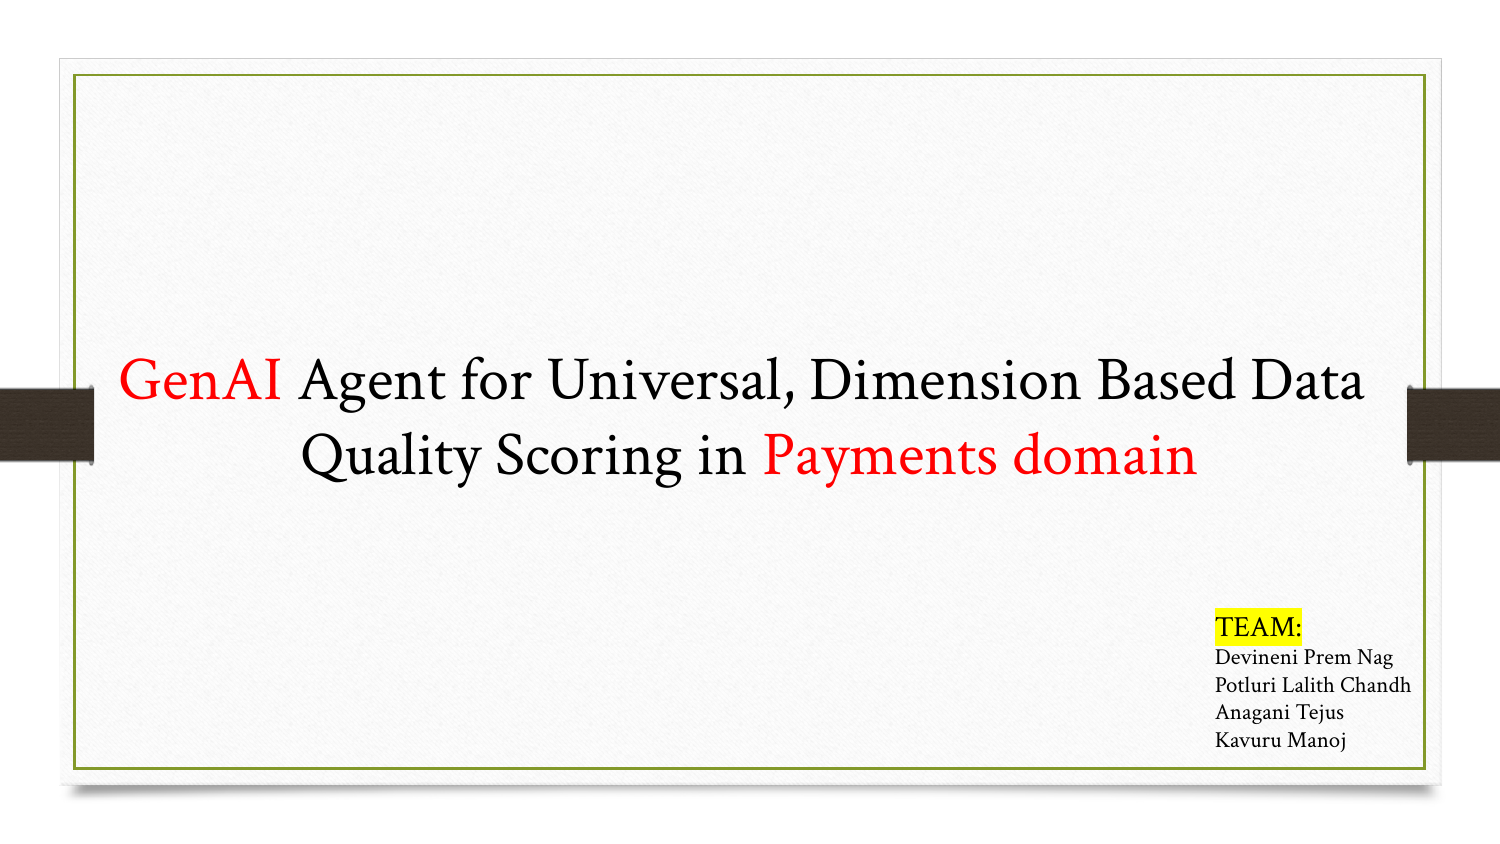

GenAI Agent for Universal, Dimension Based Data
Quality Scoring in Payments domain
TEAM:
Devineni Prem Nag
Potluri Lalith Chandh
Anagani Tejus
Kavuru Manoj